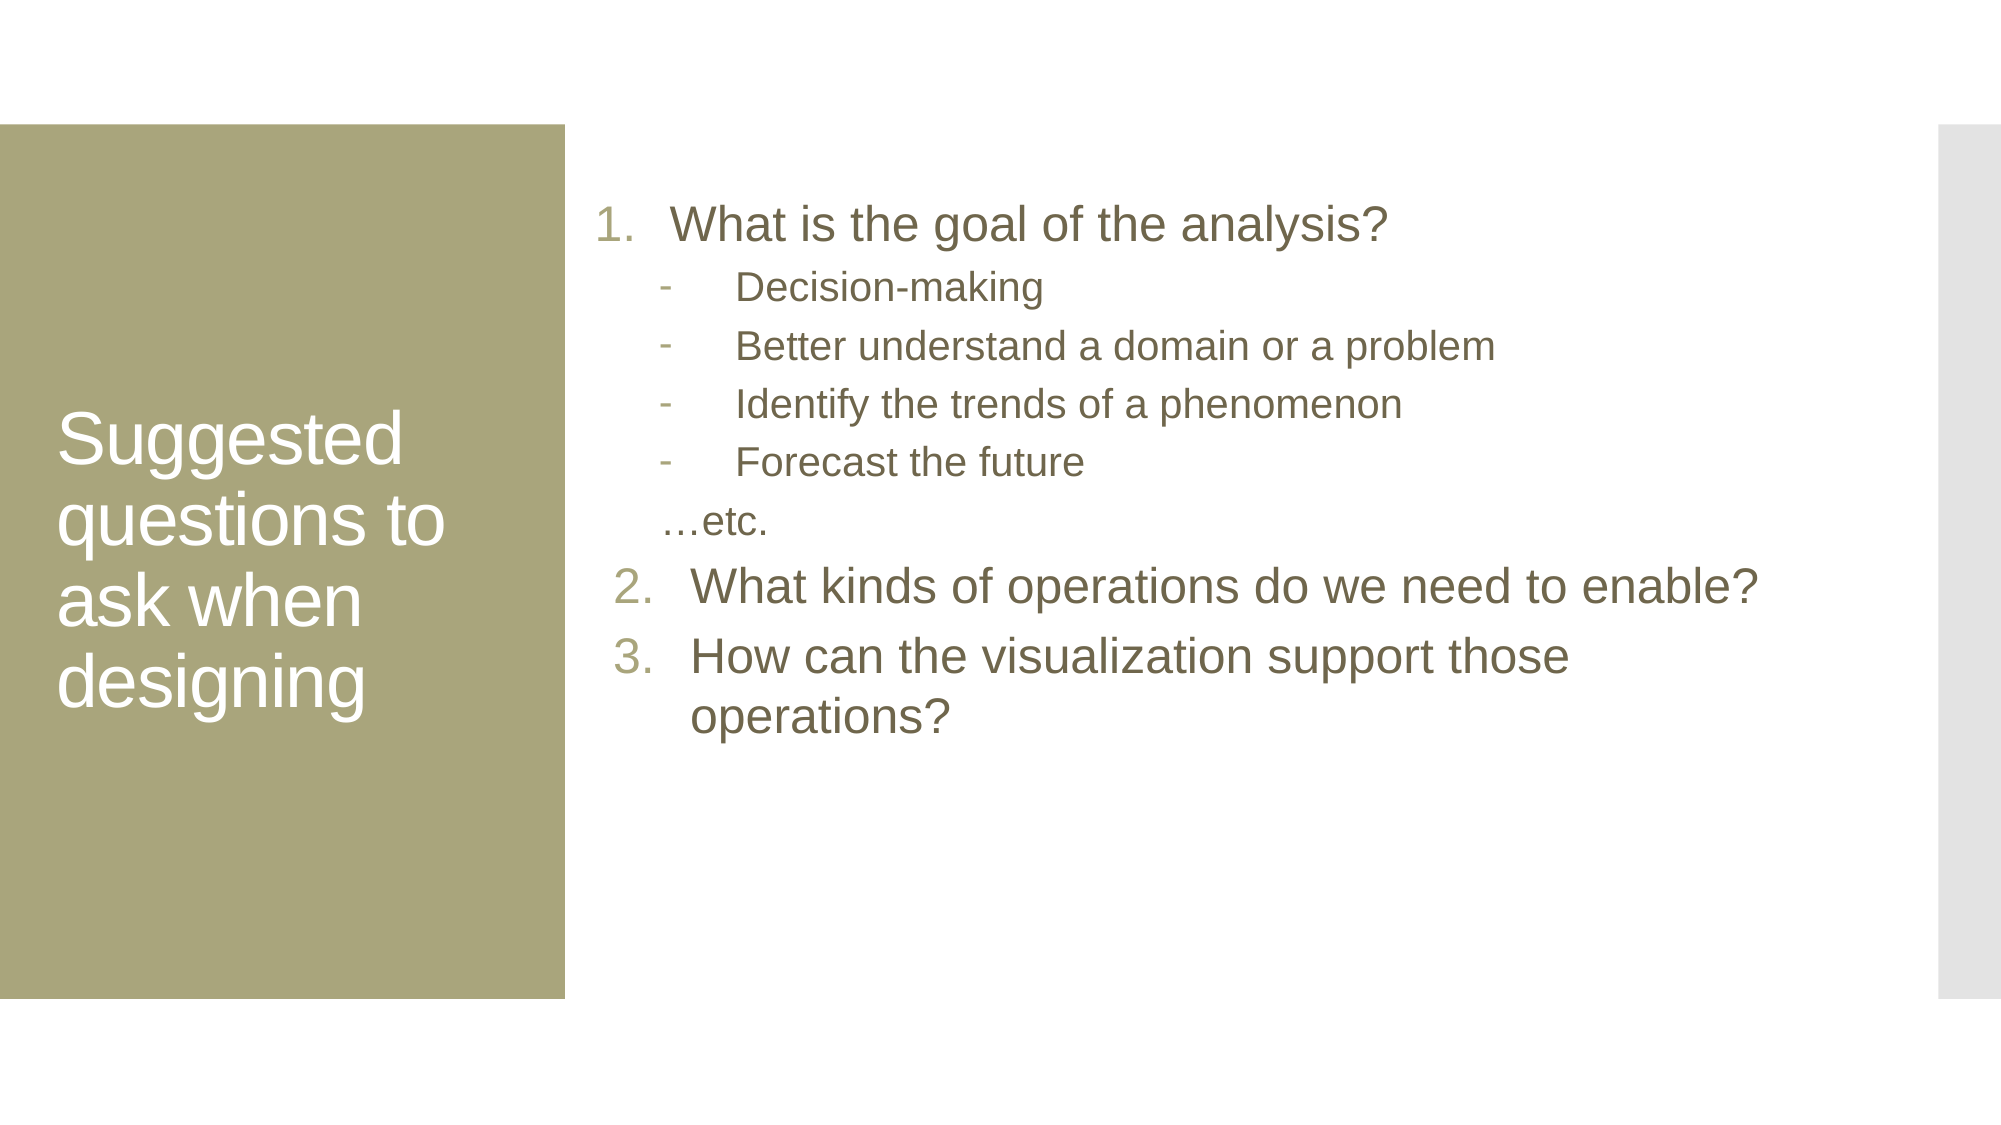

Suggested questions to ask when designing
What is the goal of the analysis?
Decision-making
Better understand a domain or a problem
Identify the trends of a phenomenon
Forecast the future
	…etc.
What kinds of operations do we need to enable?
How can the visualization support those operations?